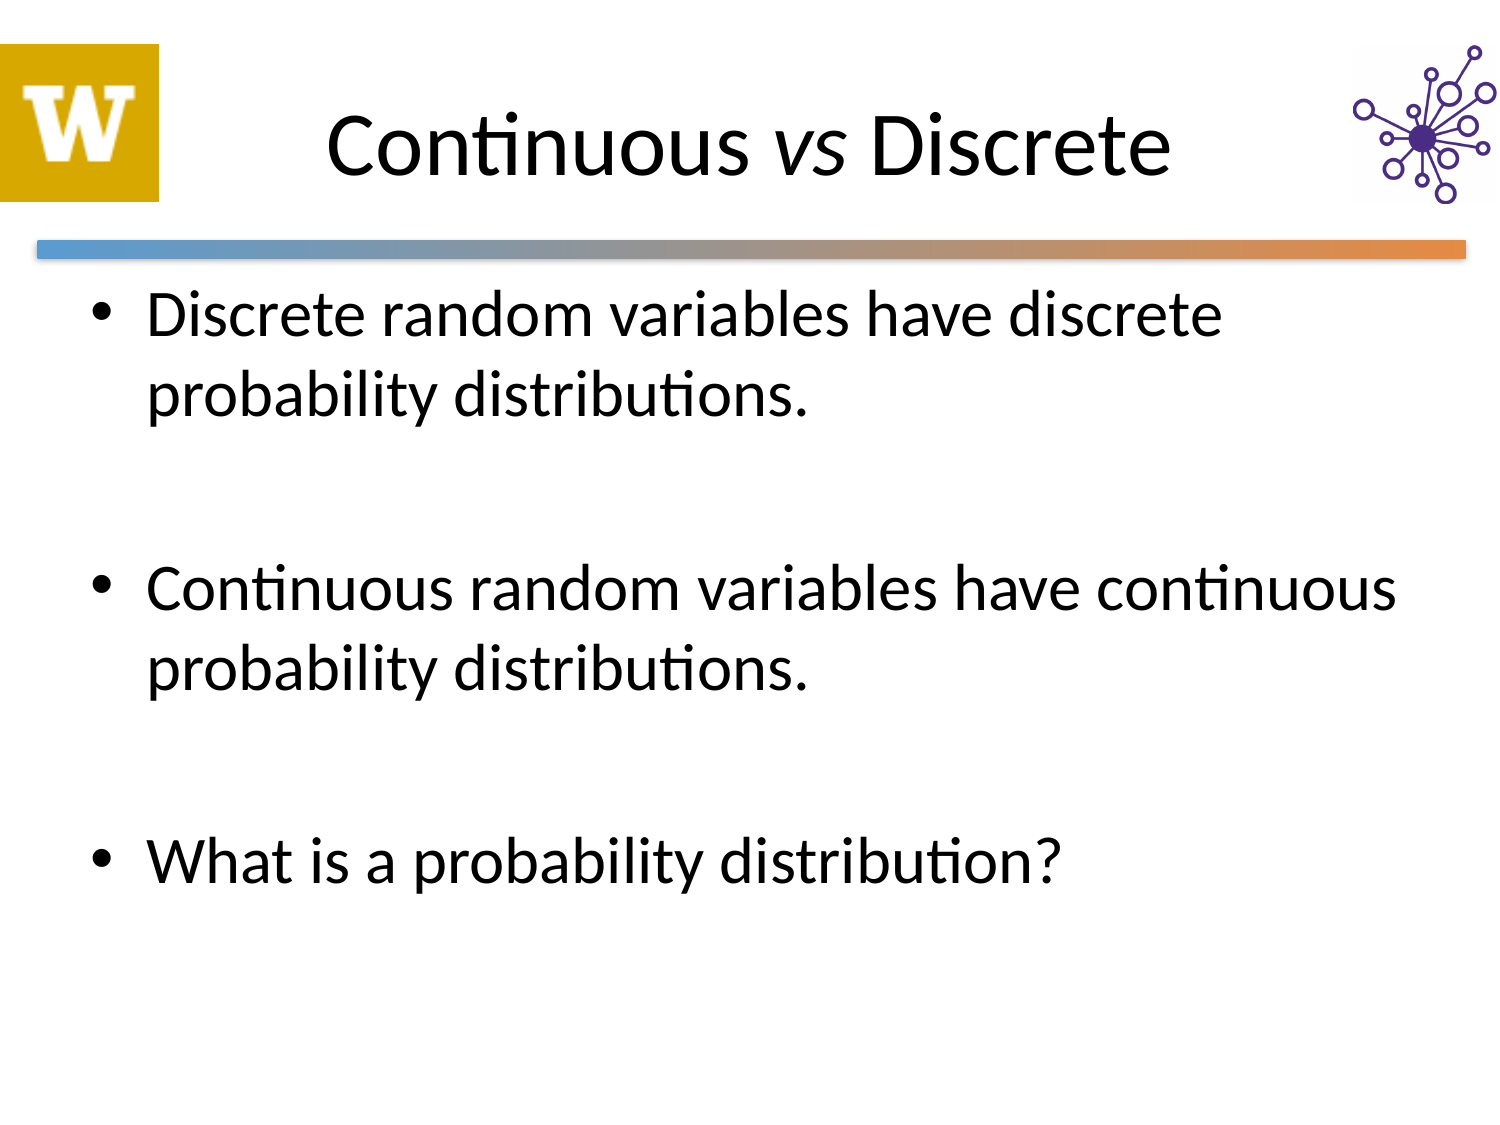

# Continuous vs Discrete
Discrete random variables have discrete probability distributions.

Continuous random variables have continuous probability distributions.

What is a probability distribution?